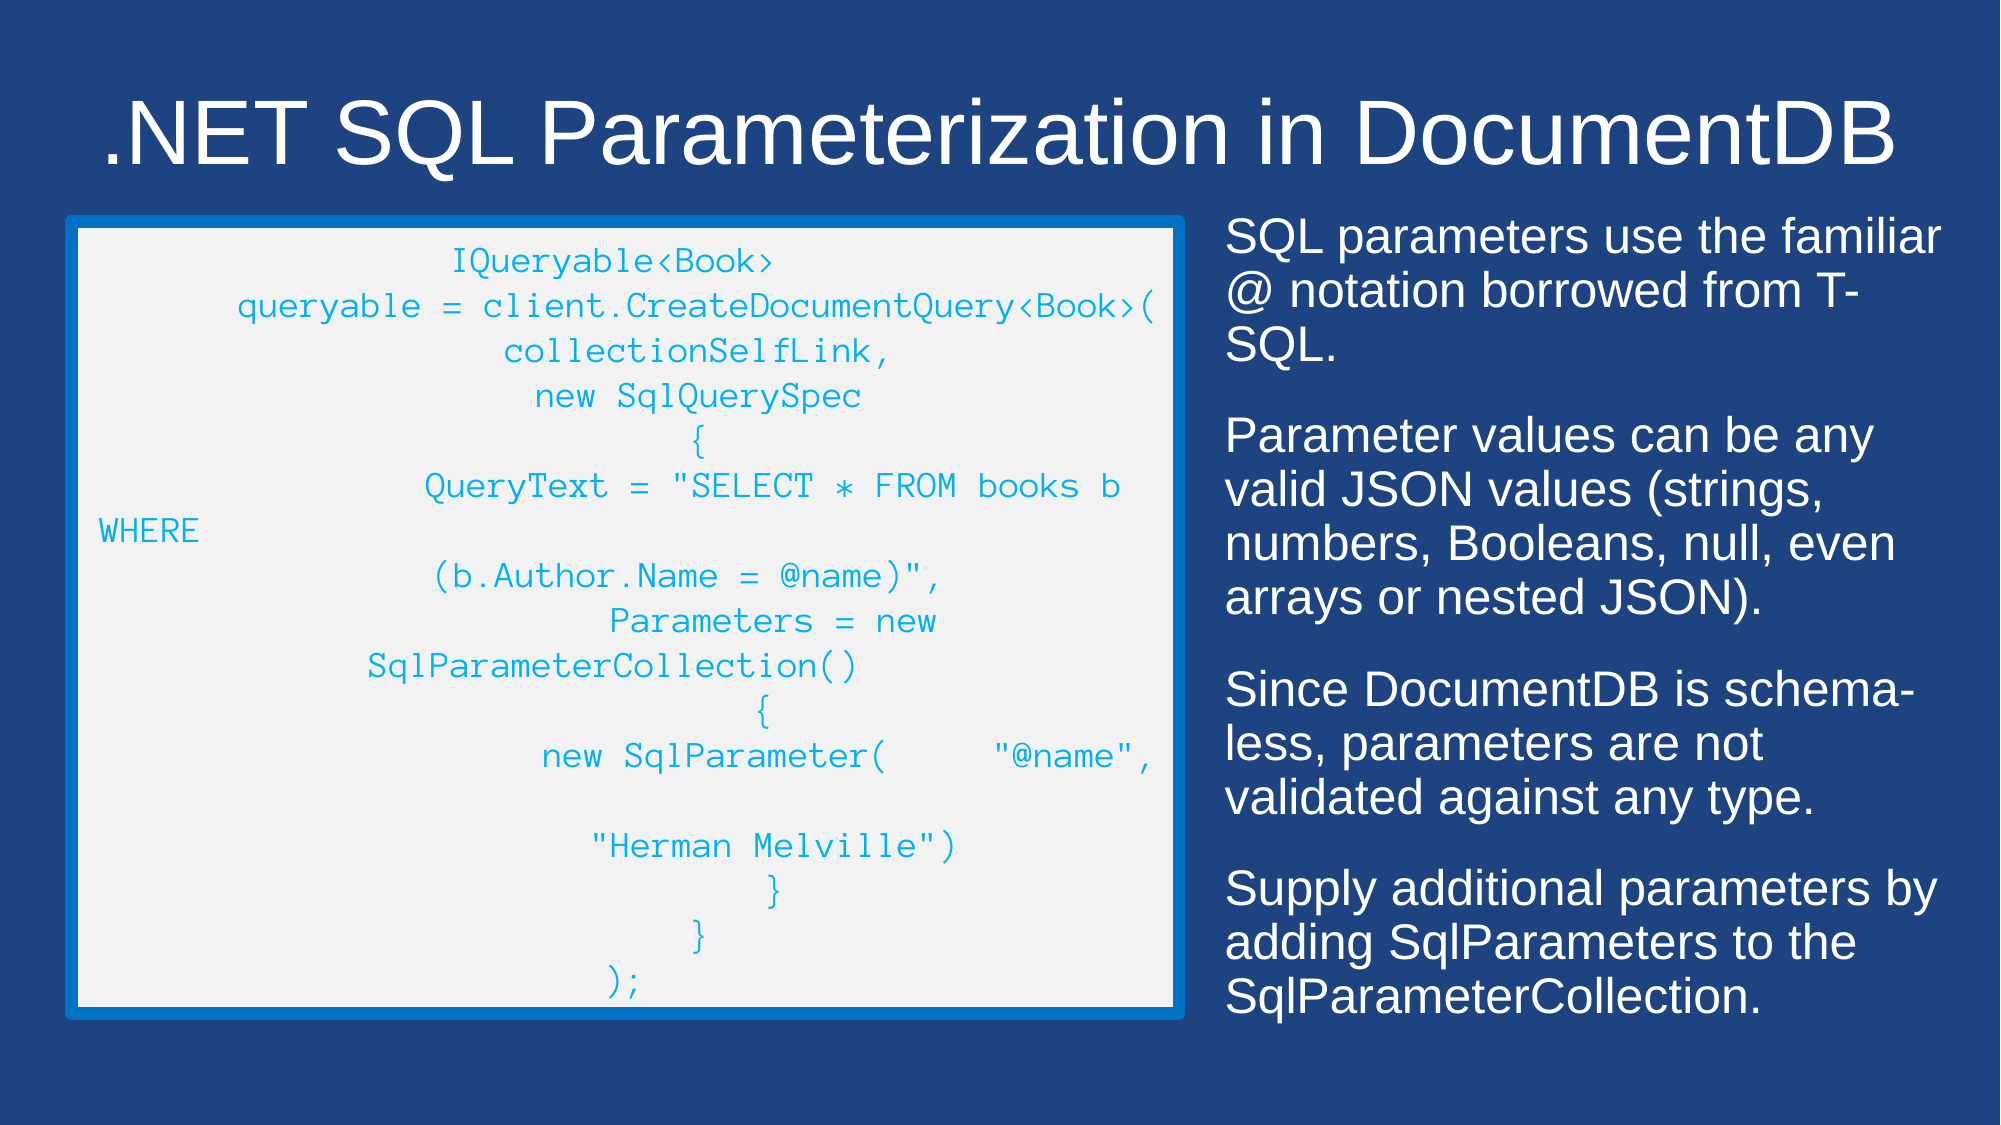

# .NET SQL Parameterization in DocumentDB
IQueryable<Book>
	queryable = client.CreateDocumentQuery<Book>(
	collectionSelfLink,
	new SqlQuerySpec
	{
		QueryText = "SELECT * FROM books b WHERE 								(b.Author.Name = @name)",
		Parameters = new SqlParameterCollection()
		{
			new SqlParameter(	"@name",
									"Herman Melville")
		}
	}
);
SQL parameters use the familiar @ notation borrowed from T-SQL.
Parameter values can be any valid JSON values (strings, numbers, Booleans, null, even arrays or nested JSON).
Since DocumentDB is schema-less, parameters are not validated against any type.
Supply additional parameters by adding SqlParameters to the SqlParameterCollection.